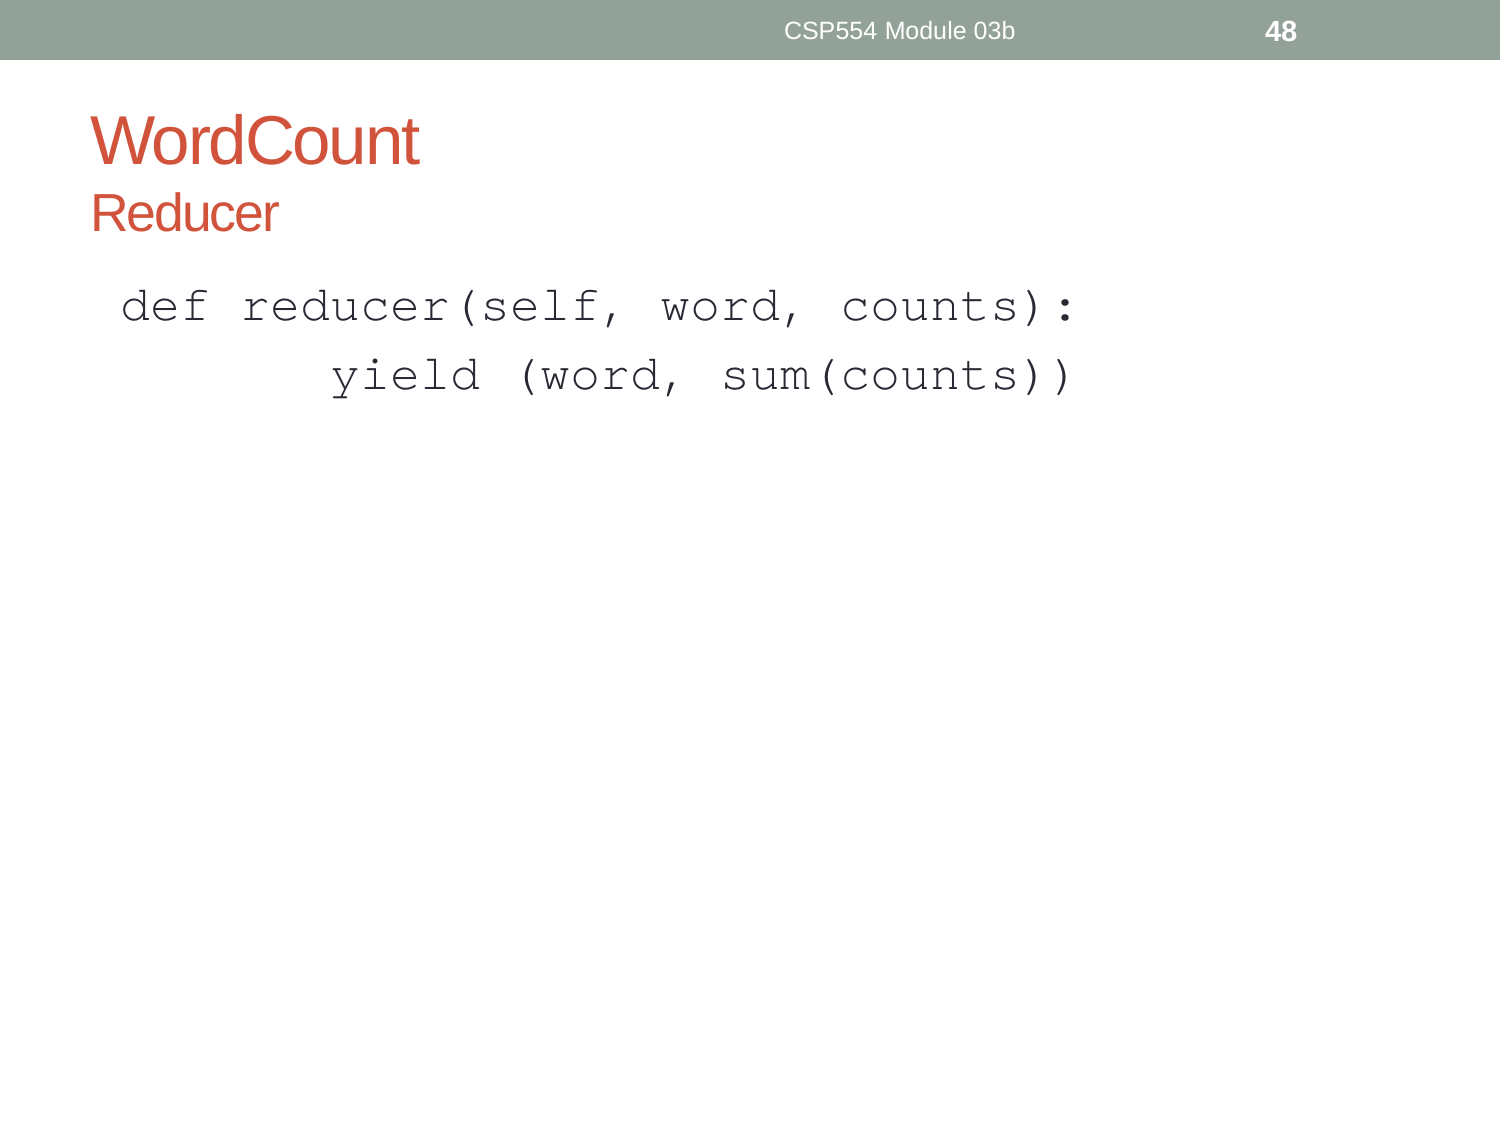

CSP554 Module 03b
48
# WordCount Reducer
 def reducer(self, word, counts):
        yield (word, sum(counts))